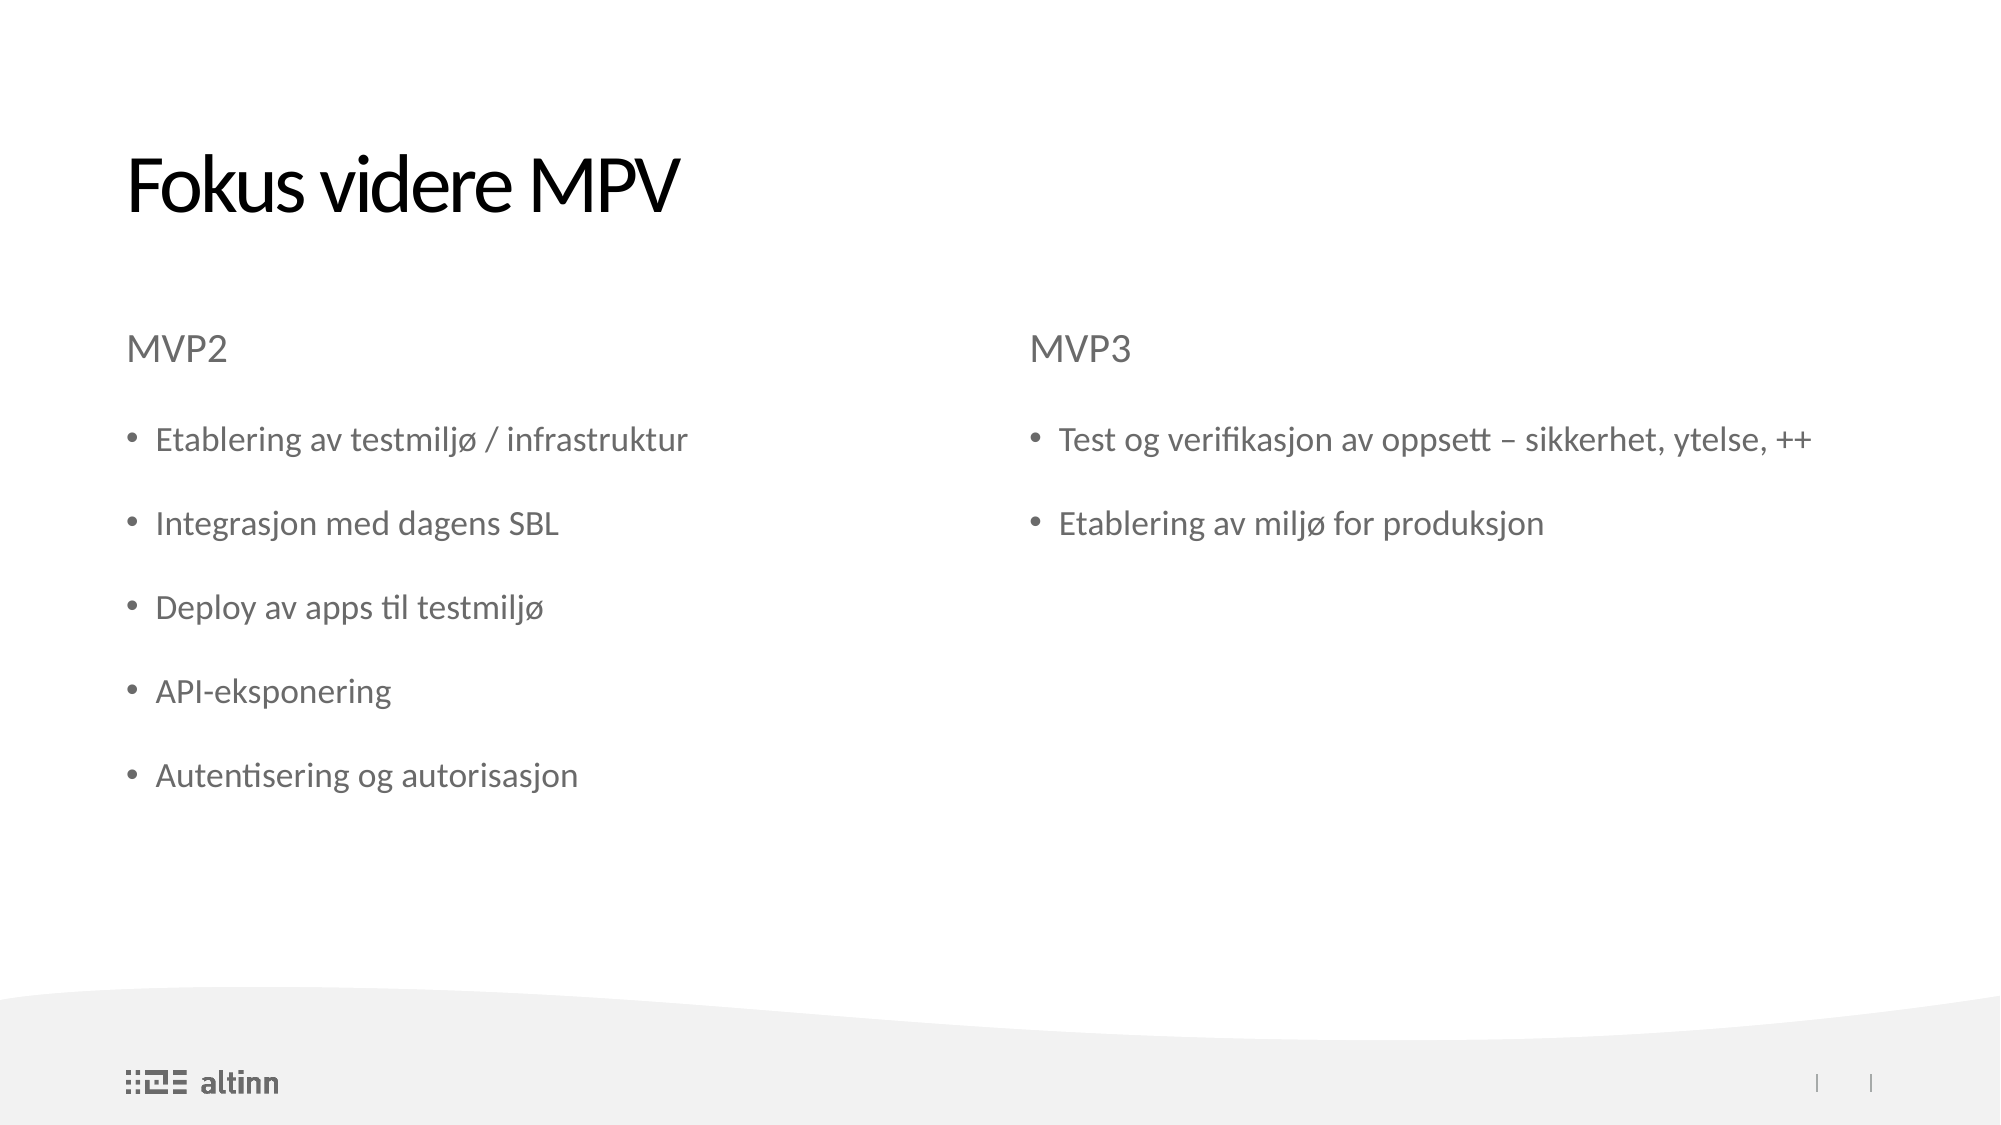

# Fokus videre MPV
MVP2
MVP3
Etablering av testmiljø / infrastruktur
Integrasjon med dagens SBL
Deploy av apps til testmiljø
API-eksponering
Autentisering og autorisasjon

Test og verifikasjon av oppsett – sikkerhet, ytelse, ++
Etablering av miljø for produksjon